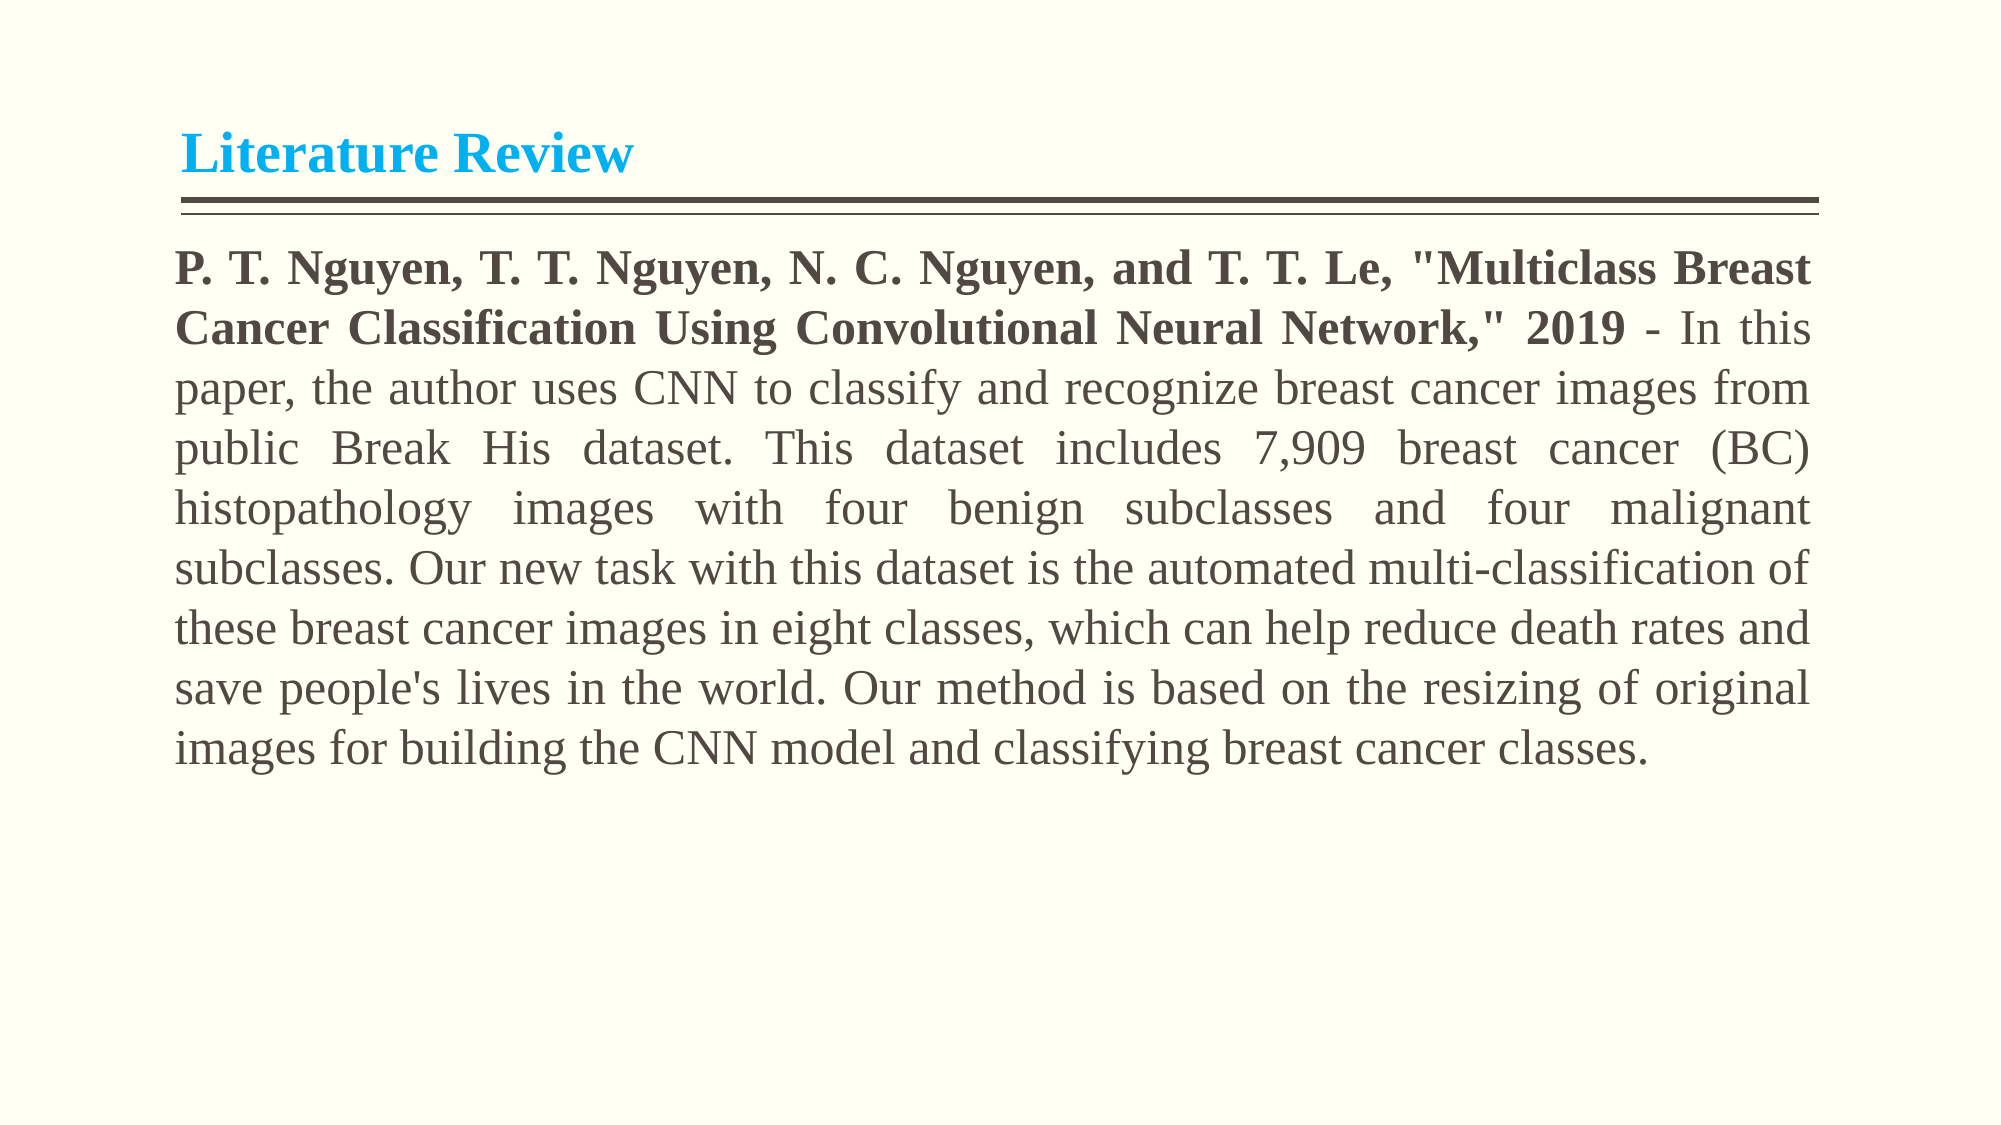

# Literature Review
P. T. Nguyen, T. T. Nguyen, N. C. Nguyen, and T. T. Le, "Multiclass Breast Cancer Classification Using Convolutional Neural Network," 2019 - In this paper, the author uses CNN to classify and recognize breast cancer images from public Break His dataset. This dataset includes 7,909 breast cancer (BC) histopathology images with four benign subclasses and four malignant subclasses. Our new task with this dataset is the automated multi-classification of these breast cancer images in eight classes, which can help reduce death rates and save people's lives in the world. Our method is based on the resizing of original images for building the CNN model and classifying breast cancer classes.